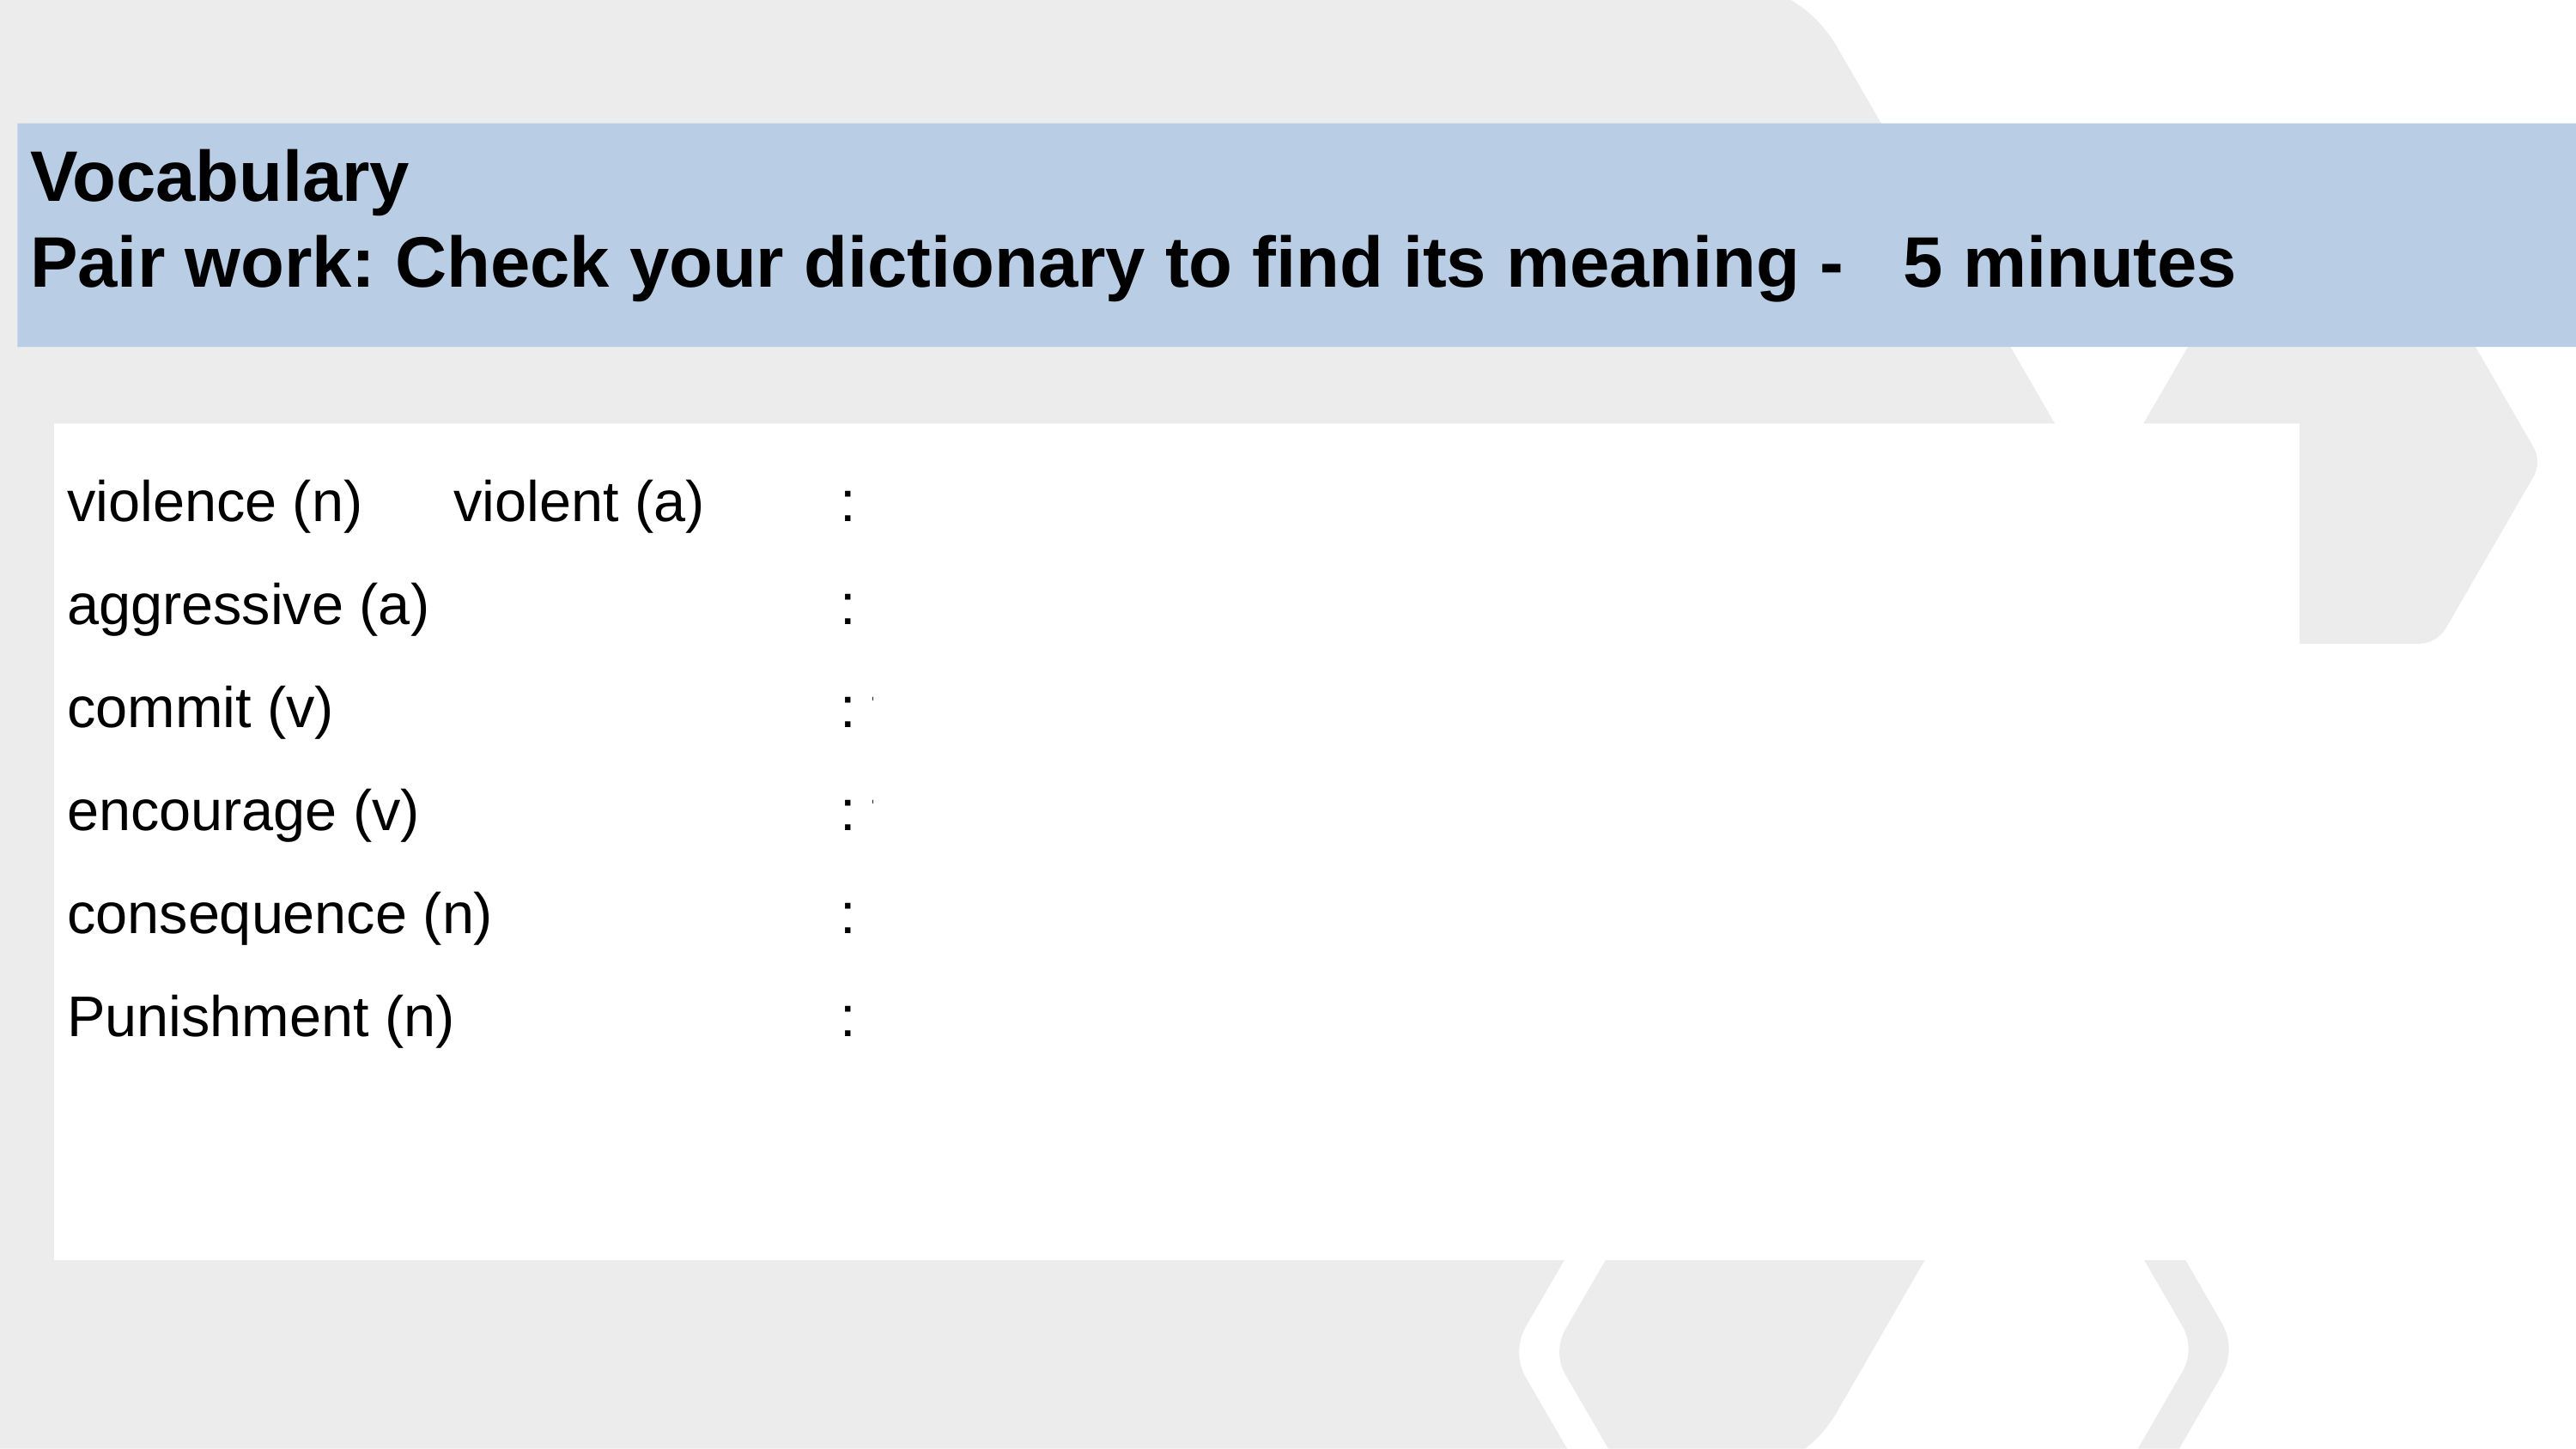

Vocabulary
Pair work: Check your dictionary to find its meaning -   5 minutes
violence (n) 	violent (a)		: an action to hurt or kill somebody
aggressive (a) 				: angry and ready to attack
commit (v)				: to do something wrong or illegal
encourage (v)				: to give somebody support
consequence (n)			: an unpleasant result of something that has happened
Punishment (n)			: an act or a way of punishing somebody